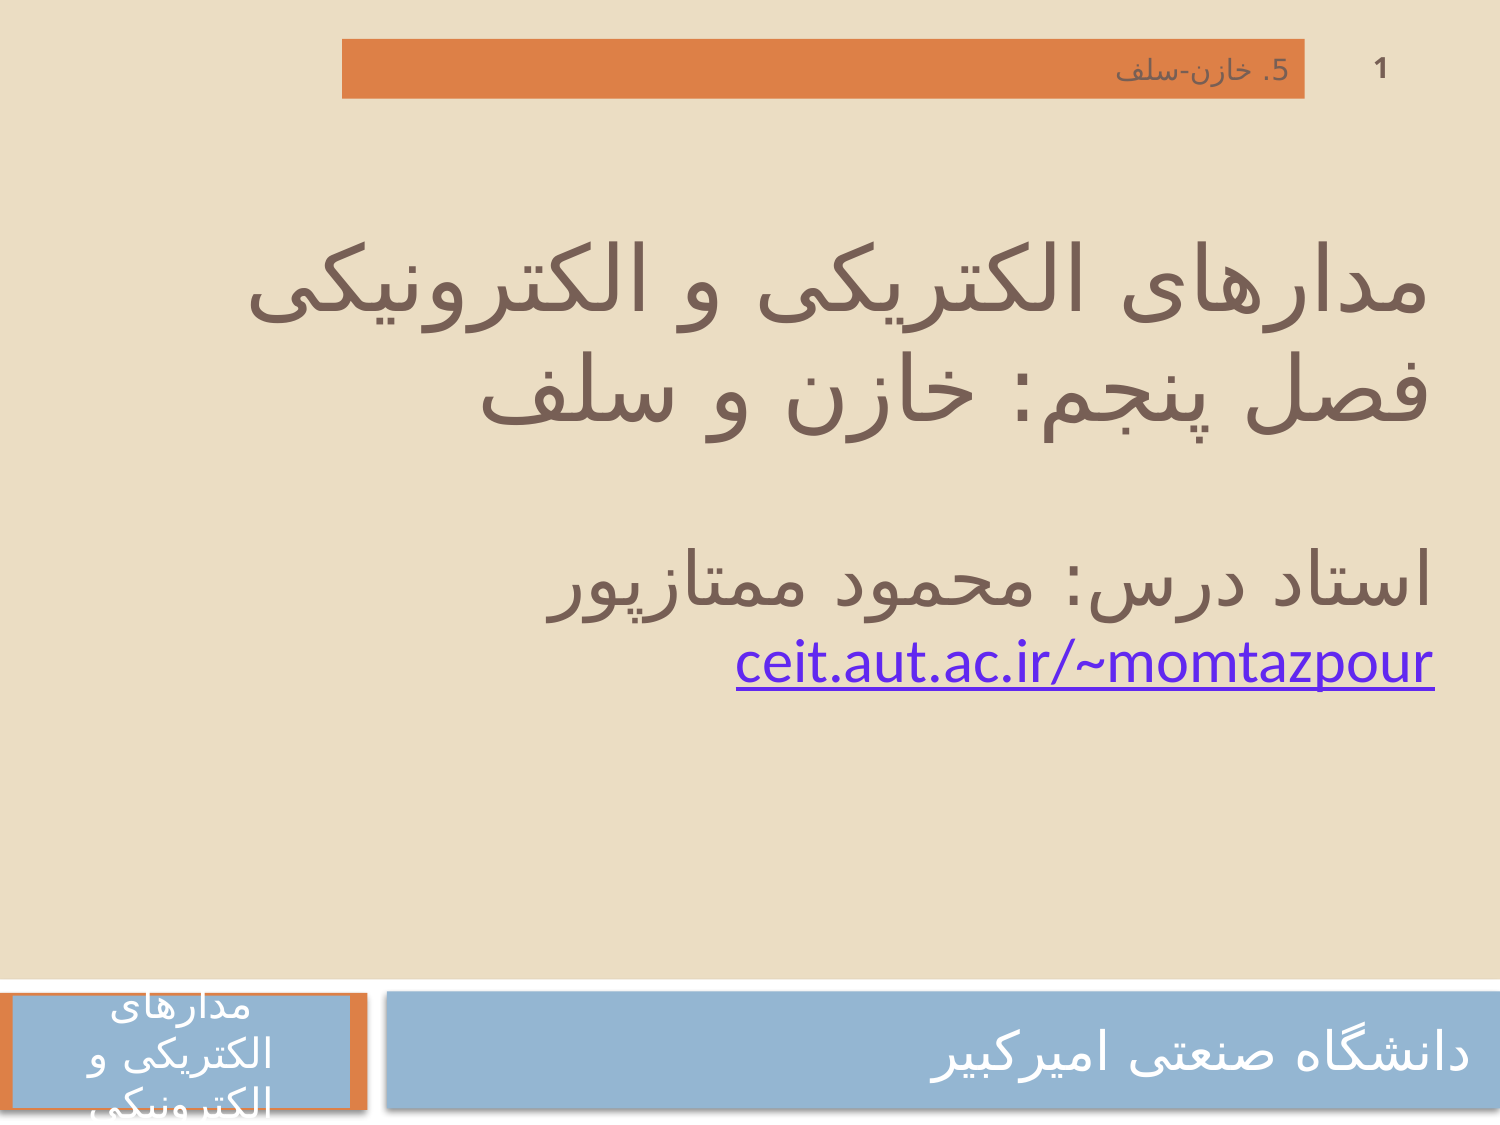

1
5. خازن-سلف
# مدارهای الکتریکی و الکترونیکی فصل پنجم: خازن و سلف استاد درس: محمود ممتازپور ceit.aut.ac.ir/~momtazpour
دانشگاه صنعتی امیرکبیر
مدارهای الکتریکی و الکترونیکی